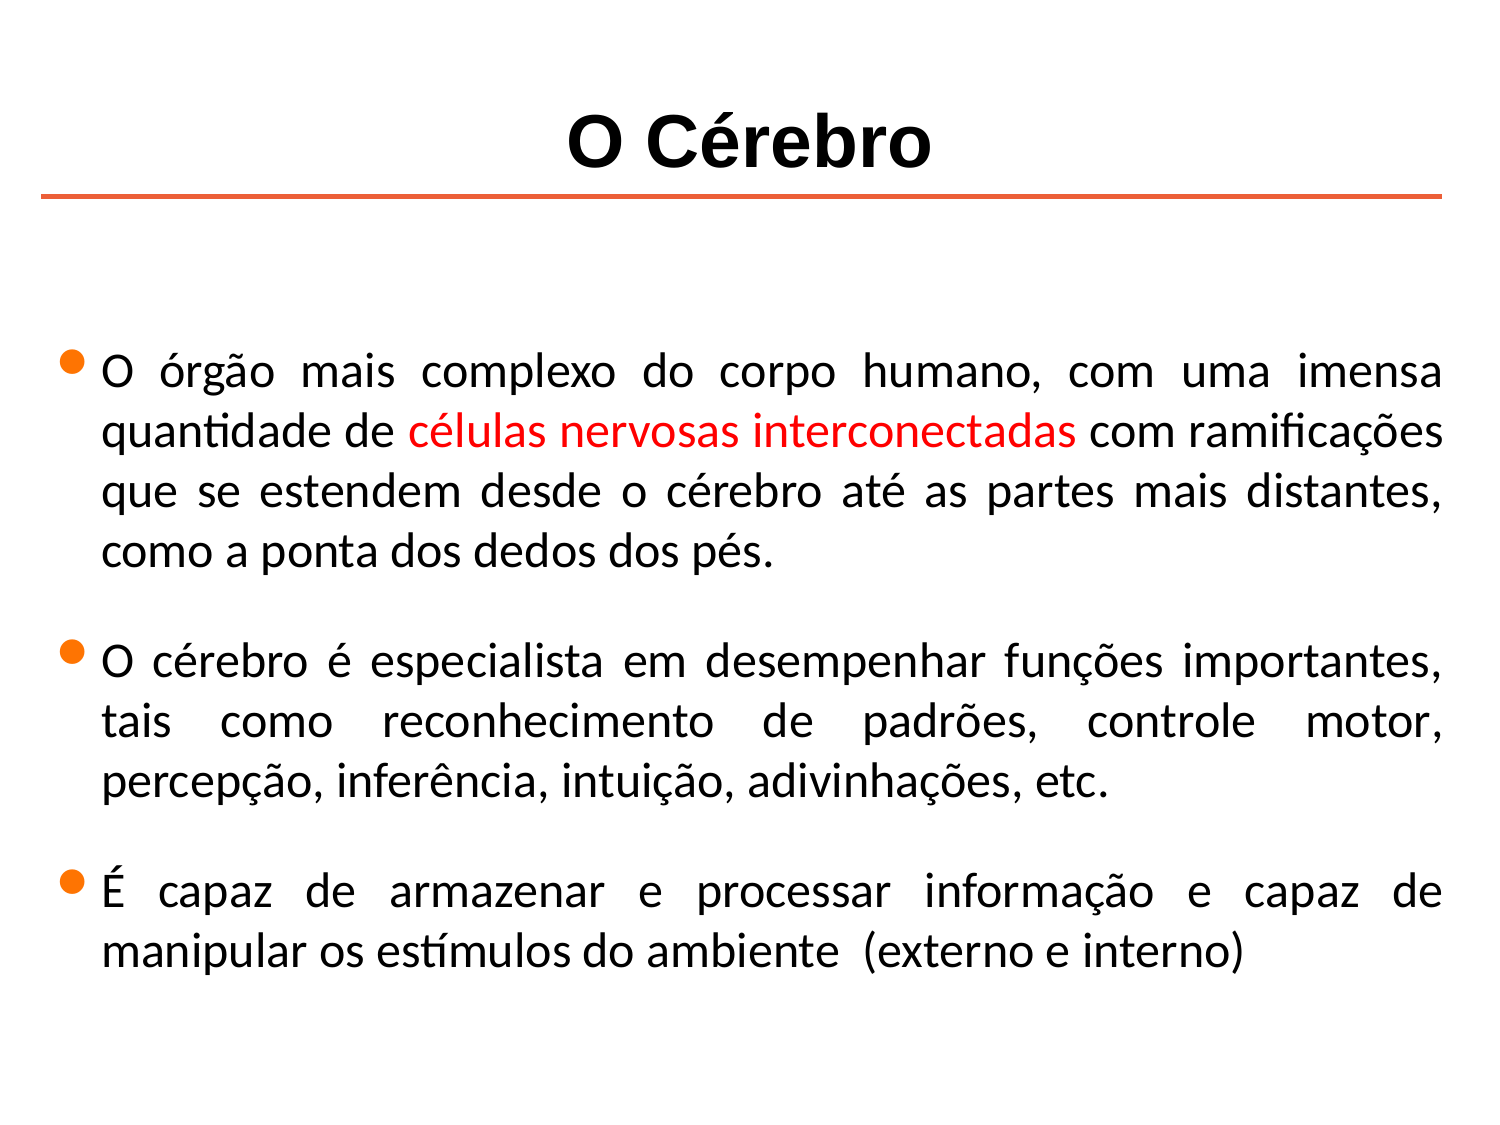

# O Cérebro

O órgão mais complexo do corpo humano, com uma imensa quantidade de células nervosas interconectadas com ramificações que se estendem desde o cérebro até as partes mais distantes, como a ponta dos dedos dos pés.
O cérebro é especialista em desempenhar funções importantes, tais como reconhecimento de padrões, controle motor, percepção, inferência, intuição, adivinhações, etc.
É capaz de armazenar e processar informação e capaz de manipular os estímulos do ambiente  (externo e interno)